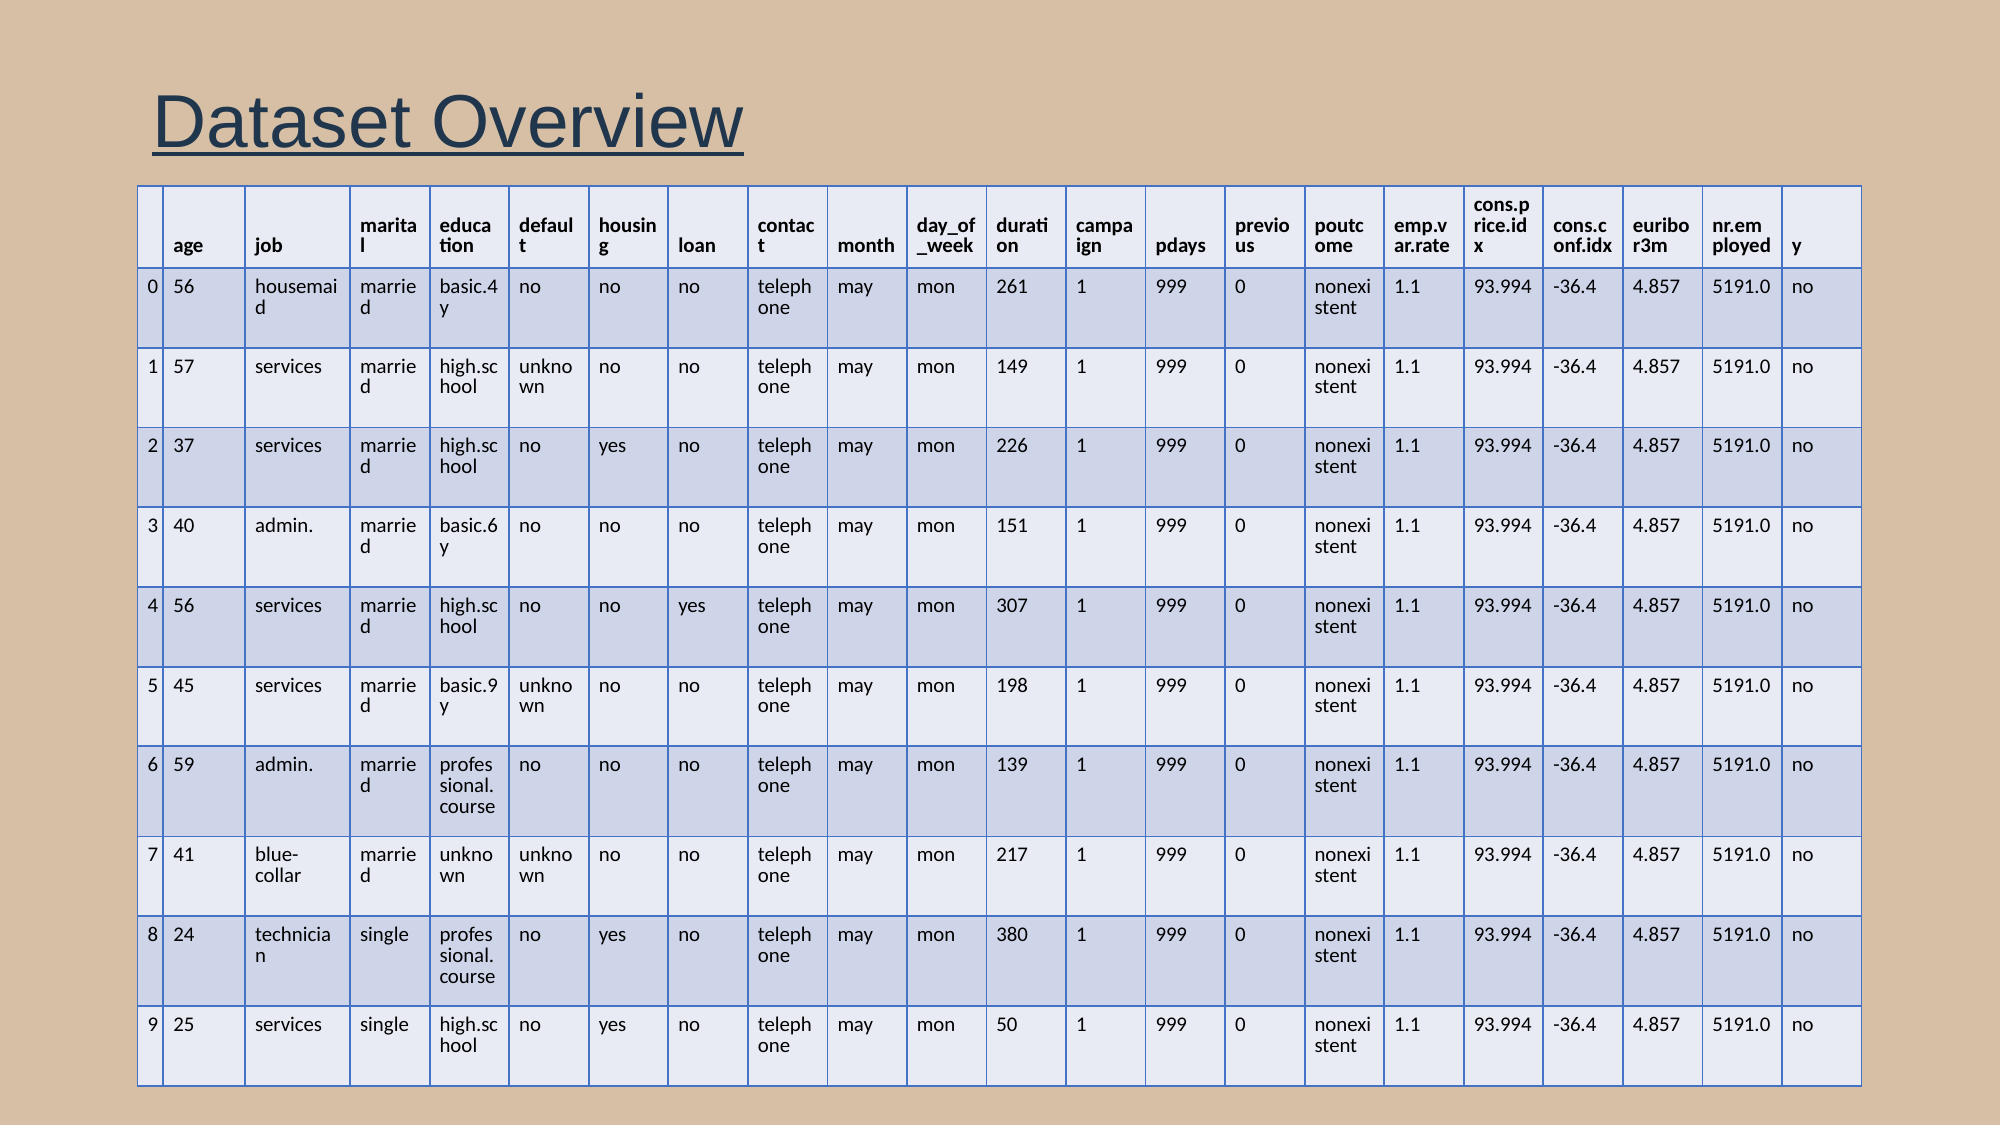

# Dataset Overview
|  | age | job | marital | education | default | housing | loan | contact | month | day\_of\_week | duration | campaign | pdays | previous | poutcome | emp.var.rate | cons.price.idx | cons.conf.idx | euribor3m | nr.employed | y |
| --- | --- | --- | --- | --- | --- | --- | --- | --- | --- | --- | --- | --- | --- | --- | --- | --- | --- | --- | --- | --- | --- |
| 0 | 56 | housemaid | married | basic.4y | no | no | no | telephone | may | mon | 261 | 1 | 999 | 0 | nonexistent | 1.1 | 93.994 | -36.4 | 4.857 | 5191.0 | no |
| 1 | 57 | services | married | high.school | unknown | no | no | telephone | may | mon | 149 | 1 | 999 | 0 | nonexistent | 1.1 | 93.994 | -36.4 | 4.857 | 5191.0 | no |
| 2 | 37 | services | married | high.school | no | yes | no | telephone | may | mon | 226 | 1 | 999 | 0 | nonexistent | 1.1 | 93.994 | -36.4 | 4.857 | 5191.0 | no |
| 3 | 40 | admin. | married | basic.6y | no | no | no | telephone | may | mon | 151 | 1 | 999 | 0 | nonexistent | 1.1 | 93.994 | -36.4 | 4.857 | 5191.0 | no |
| 4 | 56 | services | married | high.school | no | no | yes | telephone | may | mon | 307 | 1 | 999 | 0 | nonexistent | 1.1 | 93.994 | -36.4 | 4.857 | 5191.0 | no |
| 5 | 45 | services | married | basic.9y | unknown | no | no | telephone | may | mon | 198 | 1 | 999 | 0 | nonexistent | 1.1 | 93.994 | -36.4 | 4.857 | 5191.0 | no |
| 6 | 59 | admin. | married | professional.course | no | no | no | telephone | may | mon | 139 | 1 | 999 | 0 | nonexistent | 1.1 | 93.994 | -36.4 | 4.857 | 5191.0 | no |
| 7 | 41 | blue-collar | married | unknown | unknown | no | no | telephone | may | mon | 217 | 1 | 999 | 0 | nonexistent | 1.1 | 93.994 | -36.4 | 4.857 | 5191.0 | no |
| 8 | 24 | technician | single | professional.course | no | yes | no | telephone | may | mon | 380 | 1 | 999 | 0 | nonexistent | 1.1 | 93.994 | -36.4 | 4.857 | 5191.0 | no |
| 9 | 25 | services | single | high.school | no | yes | no | telephone | may | mon | 50 | 1 | 999 | 0 | nonexistent | 1.1 | 93.994 | -36.4 | 4.857 | 5191.0 | no |